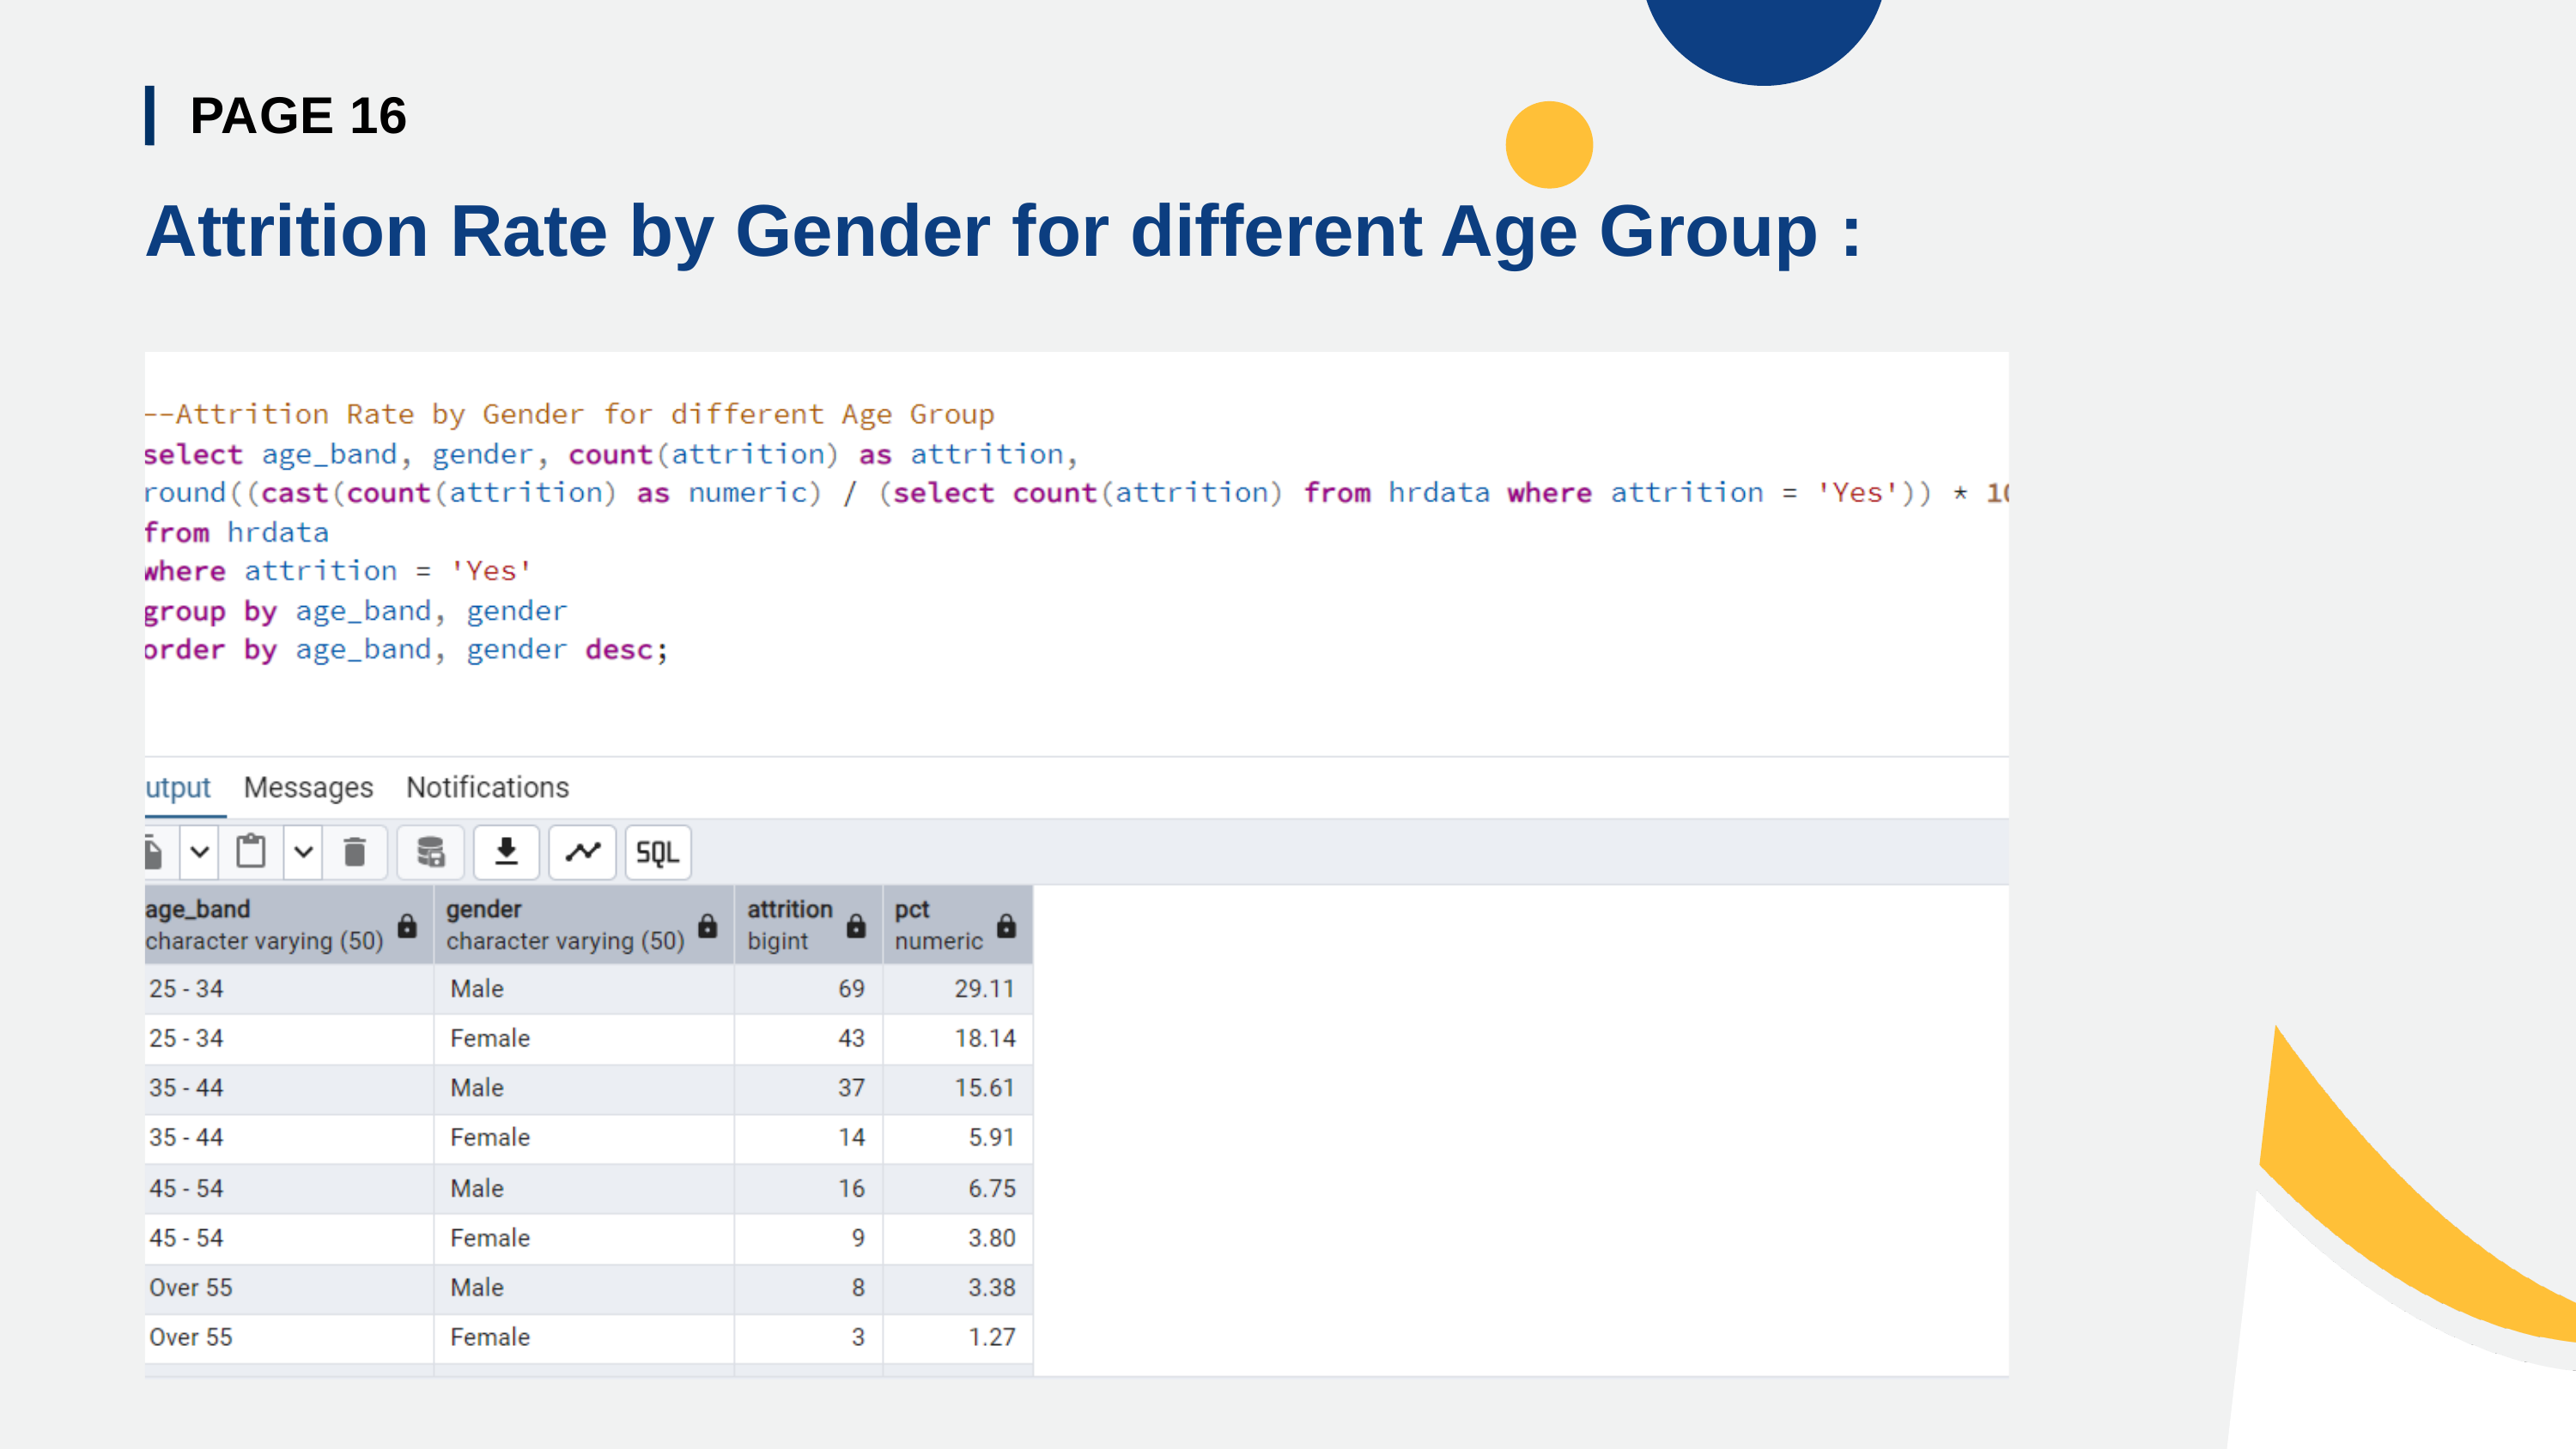

PAGE 16

Attrition Rate by Gender for different Age Group :